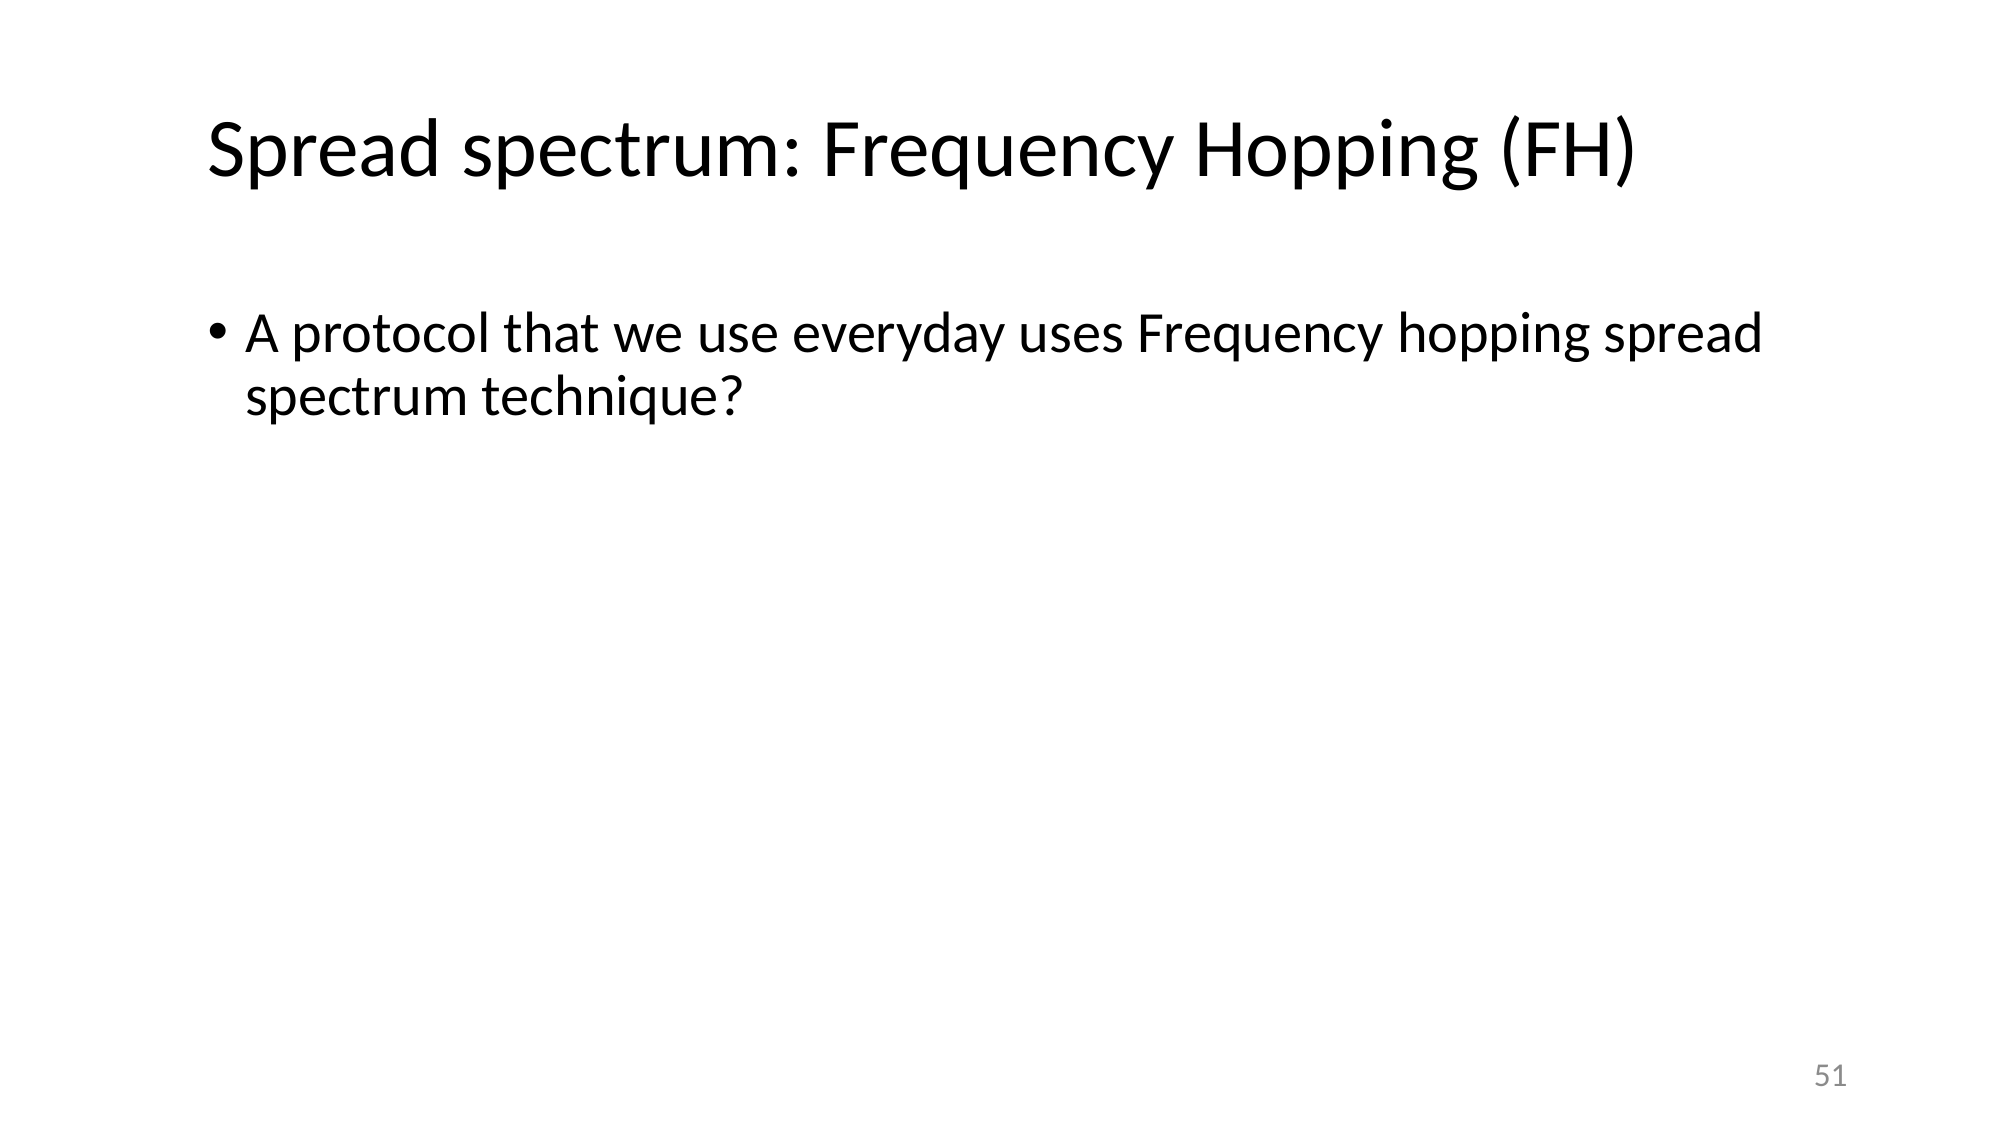

# Spread spectrum: Frequency Hopping (FH)
A protocol that we use everyday uses Frequency hopping spread spectrum technique?
51